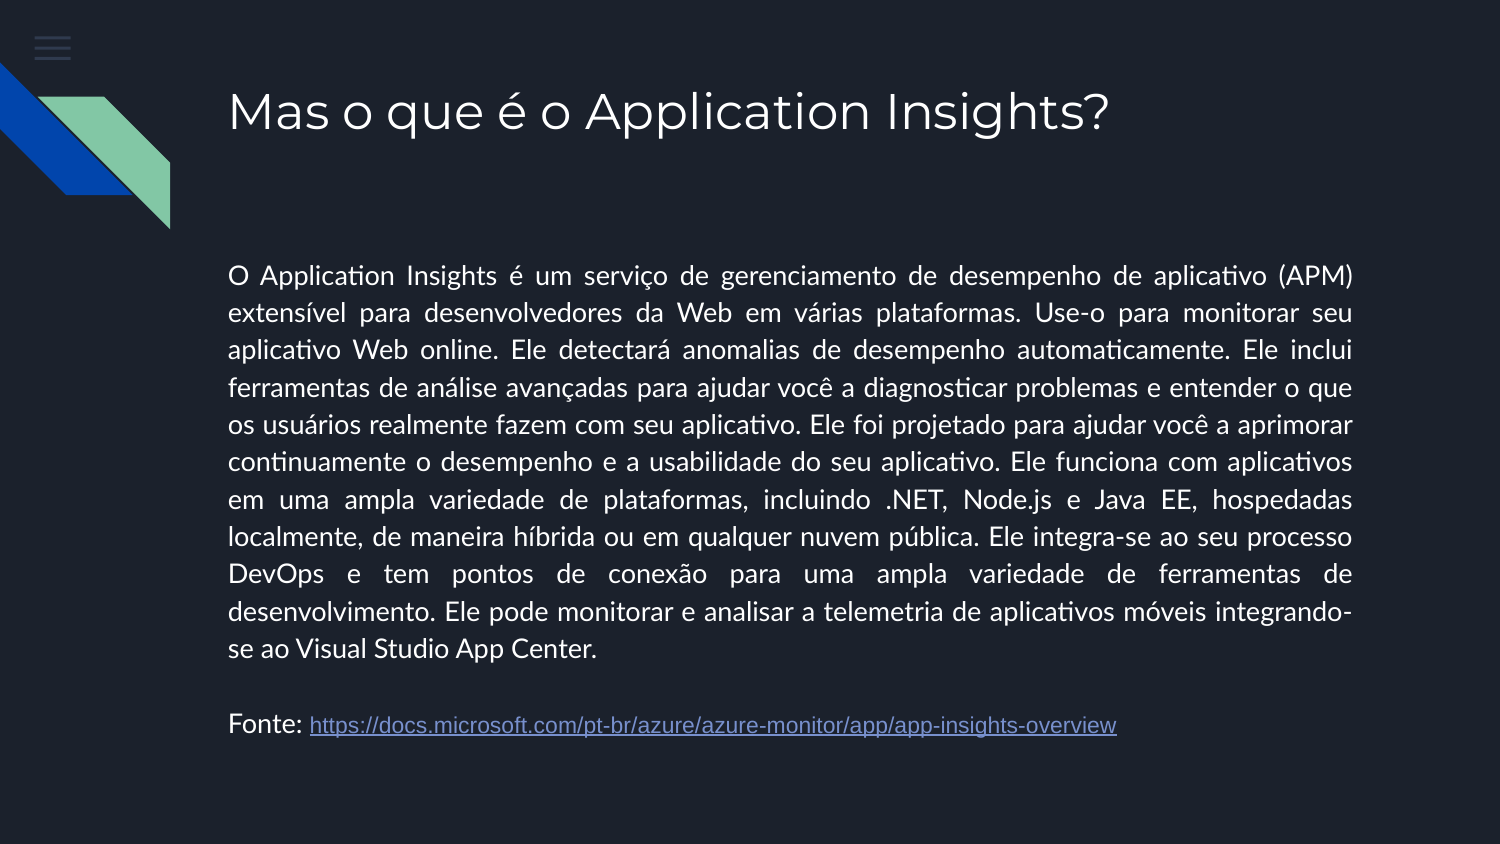

# Mas o que é o Application Insights?
O Application Insights é um serviço de gerenciamento de desempenho de aplicativo (APM) extensível para desenvolvedores da Web em várias plataformas. Use-o para monitorar seu aplicativo Web online. Ele detectará anomalias de desempenho automaticamente. Ele inclui ferramentas de análise avançadas para ajudar você a diagnosticar problemas e entender o que os usuários realmente fazem com seu aplicativo. Ele foi projetado para ajudar você a aprimorar continuamente o desempenho e a usabilidade do seu aplicativo. Ele funciona com aplicativos em uma ampla variedade de plataformas, incluindo .NET, Node.js e Java EE, hospedadas localmente, de maneira híbrida ou em qualquer nuvem pública. Ele integra-se ao seu processo DevOps e tem pontos de conexão para uma ampla variedade de ferramentas de desenvolvimento. Ele pode monitorar e analisar a telemetria de aplicativos móveis integrando-se ao Visual Studio App Center.

Fonte: https://docs.microsoft.com/pt-br/azure/azure-monitor/app/app-insights-overview